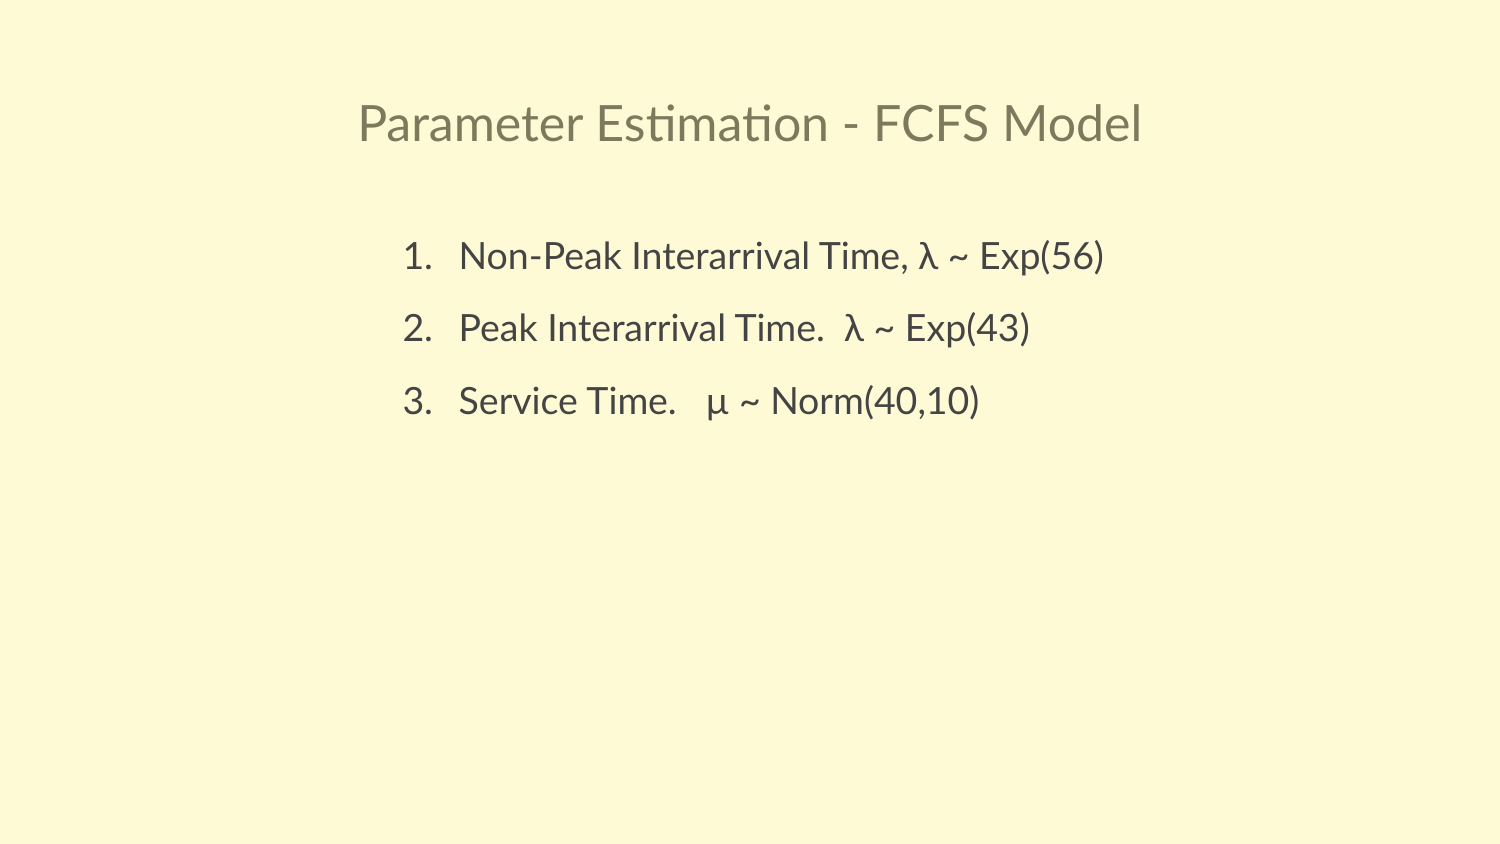

Parameter Estimation - FCFS Model
Non-Peak Interarrival Time, λ ~ Exp(56)
Peak Interarrival Time.  λ ~ Exp(43)
Service Time.   µ ~ Norm(40,10)